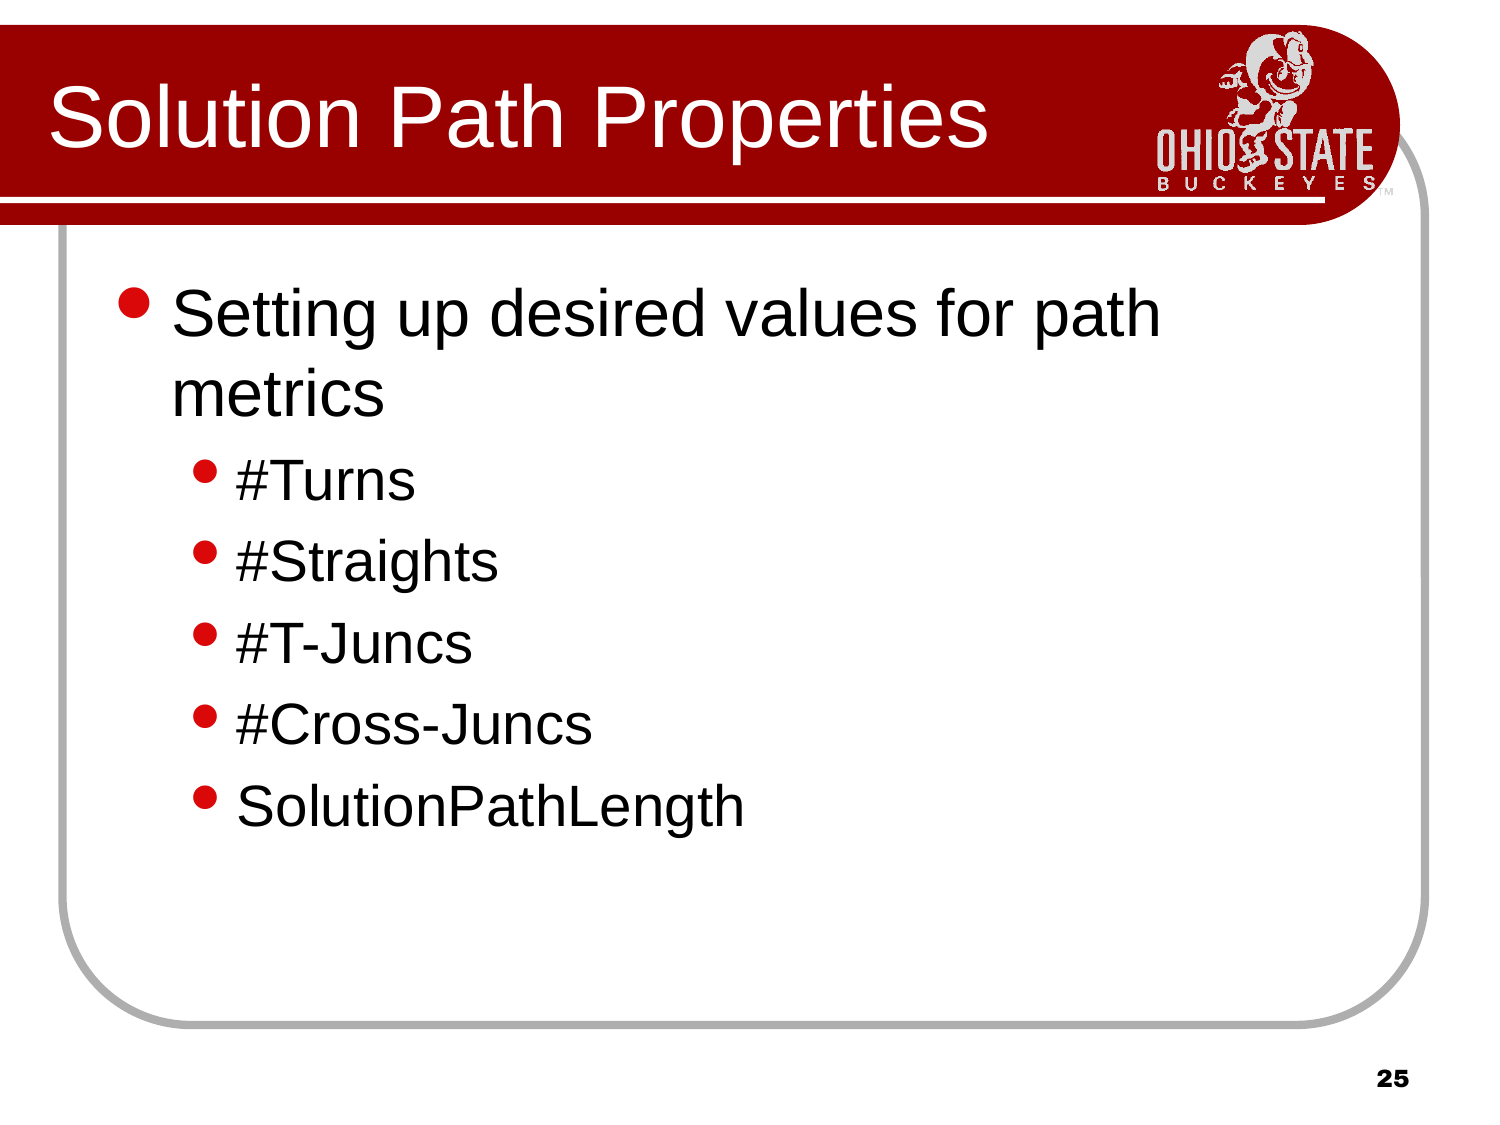

# Solution Path Properties
Setting up desired values for path metrics
#Turns
#Straights
#T-Juncs
#Cross-Juncs
SolutionPathLength

25